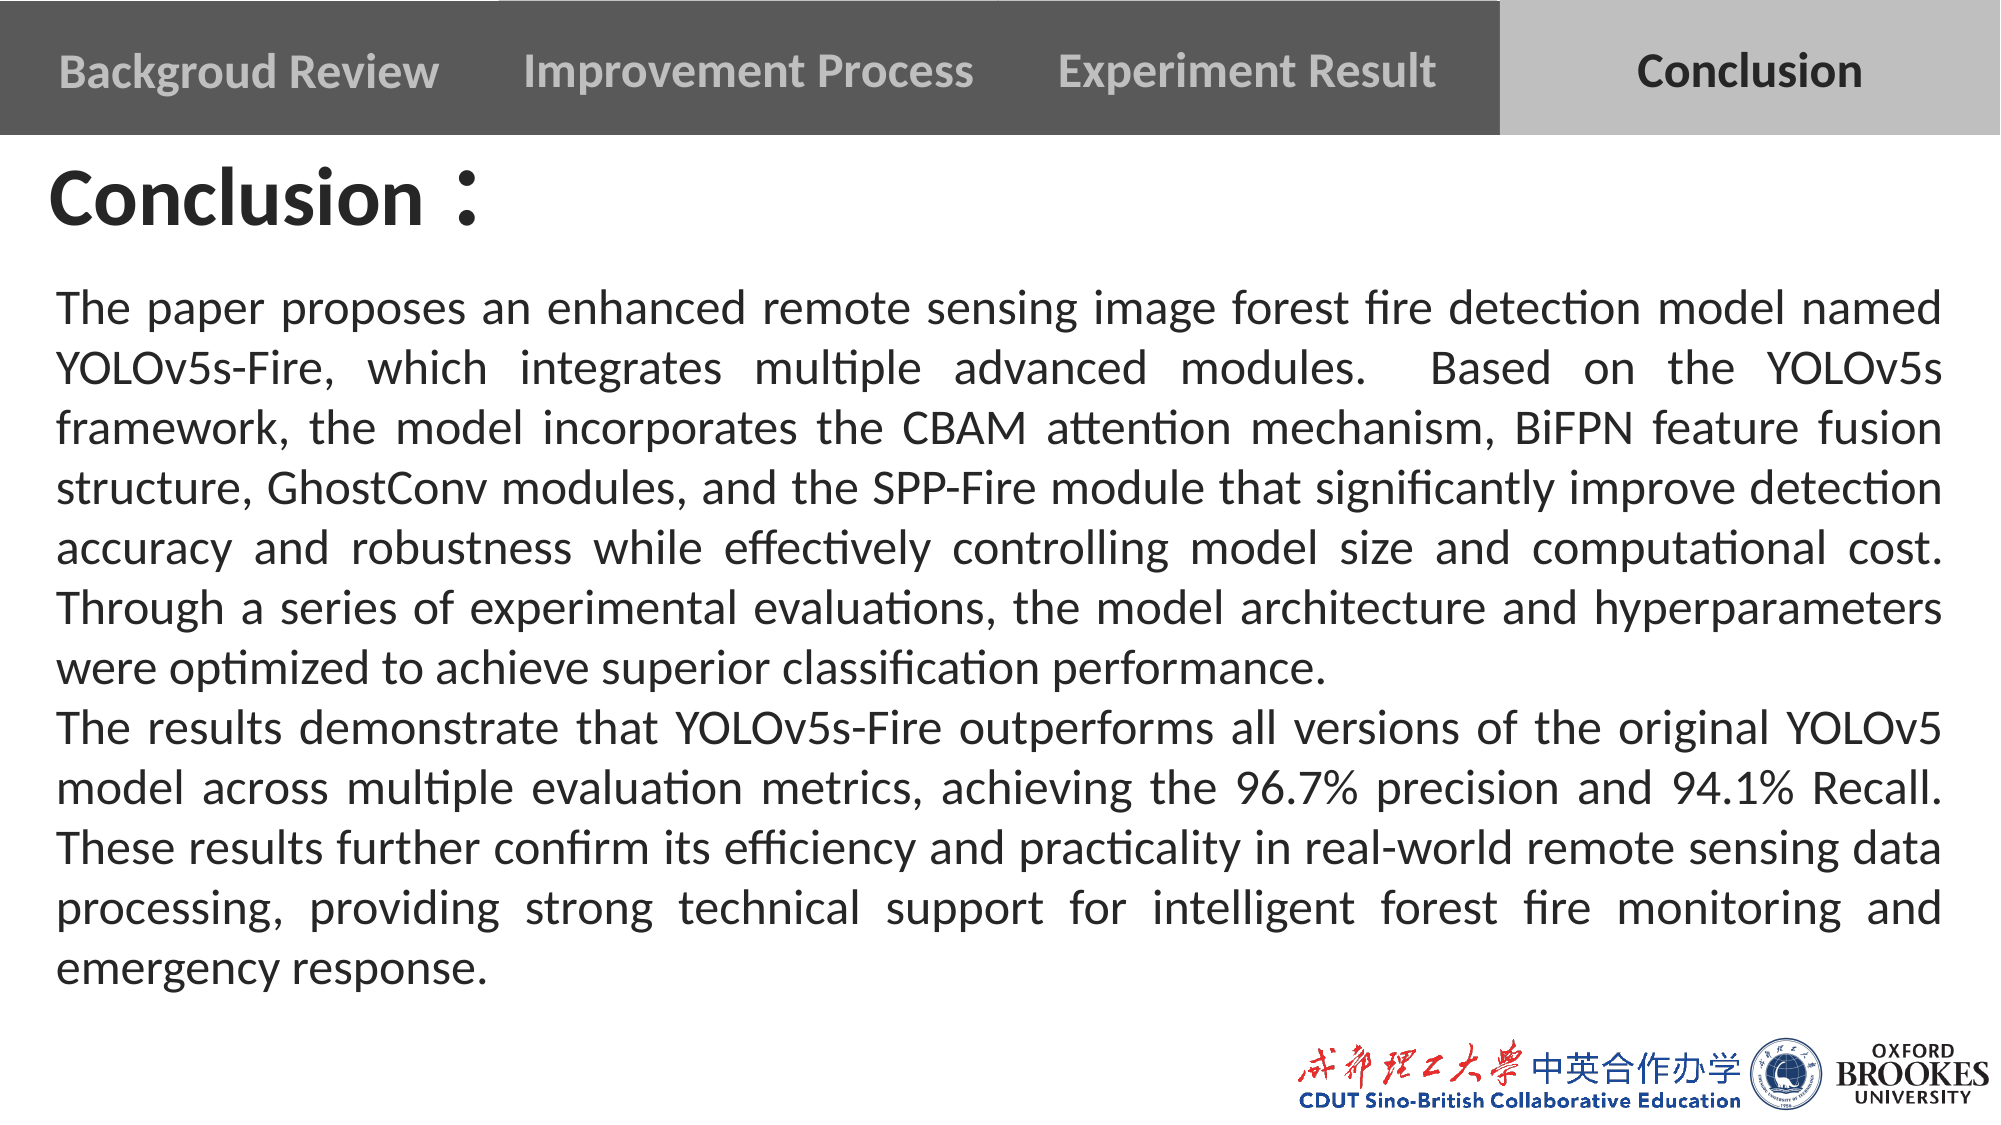

Conclusion
Improvement Process
Experiment Result

Backgroud Review
Conclusion：
The paper proposes an enhanced remote sensing image forest fire detection model named YOLOv5s-Fire, which integrates multiple advanced modules.  Based on the YOLOv5s framework, the model incorporates the CBAM attention mechanism, BiFPN feature fusion structure, GhostConv modules, and the SPP-Fire module that significantly improve detection accuracy and robustness while effectively controlling model size and computational cost. Through a series of experimental evaluations, the model architecture and hyperparameters were optimized to achieve superior classification performance.
The results demonstrate that YOLOv5s-Fire outperforms all versions of the original YOLOv5 model across multiple evaluation metrics, achieving the 96.7% precision and 94.1% Recall. These results further confirm its efficiency and practicality in real-world remote sensing data processing, providing strong technical support for intelligent forest fire monitoring and emergency response.